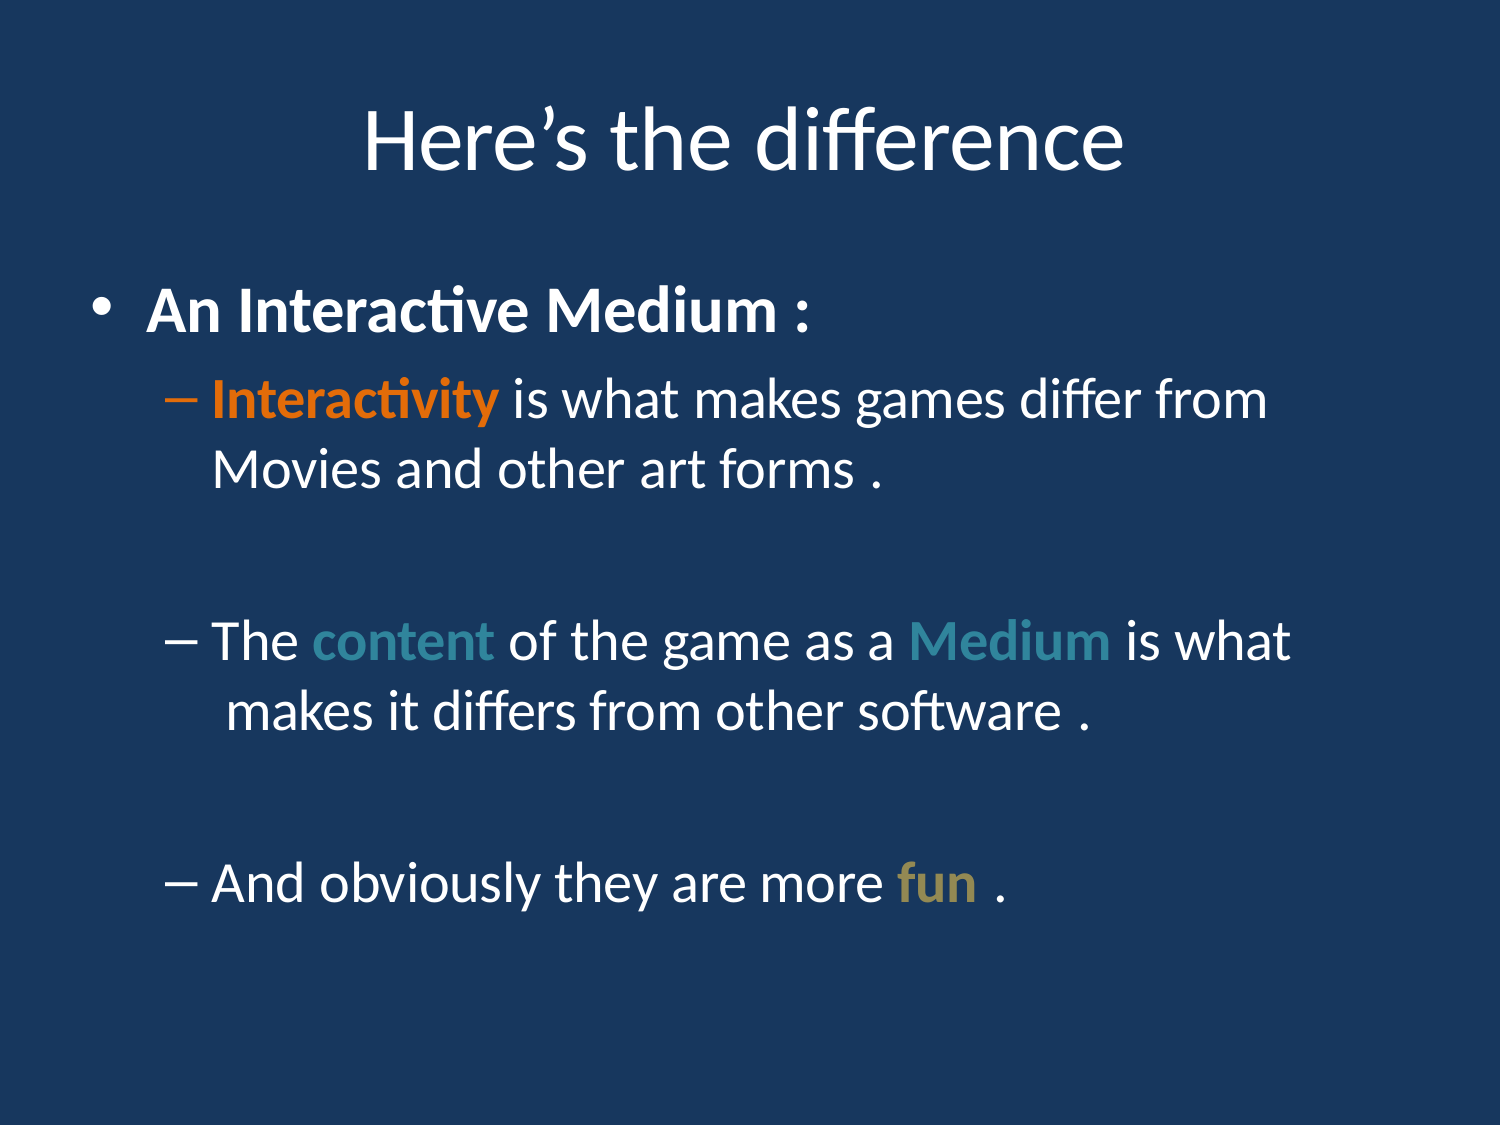

# Here’s the difference
An Interactive Medium :
Interactivity is what makes games differ from  Movies and other art forms .

The content of the game as a Medium is what  makes it differs from other software .

And obviously they are more fun .